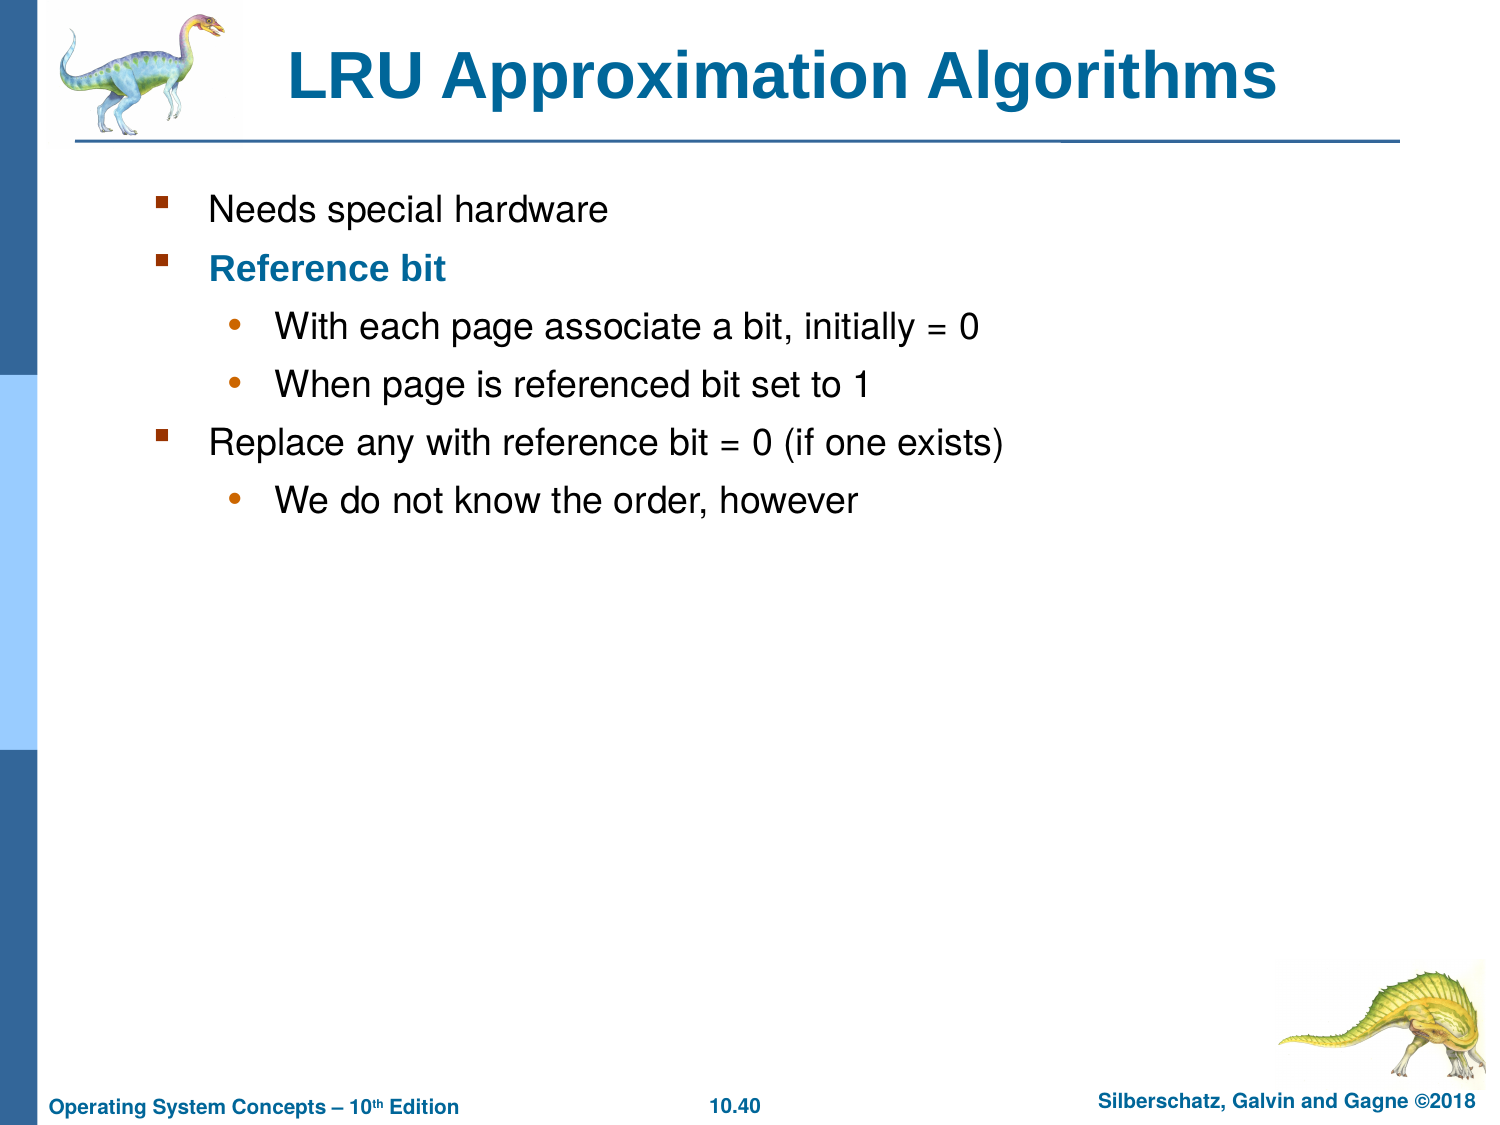

# LRU Approximation Algorithms
Needs special hardware
Reference bit
With each page associate a bit, initially = 0
When page is referenced bit set to 1
Replace any with reference bit = 0 (if one exists)
We do not know the order, however